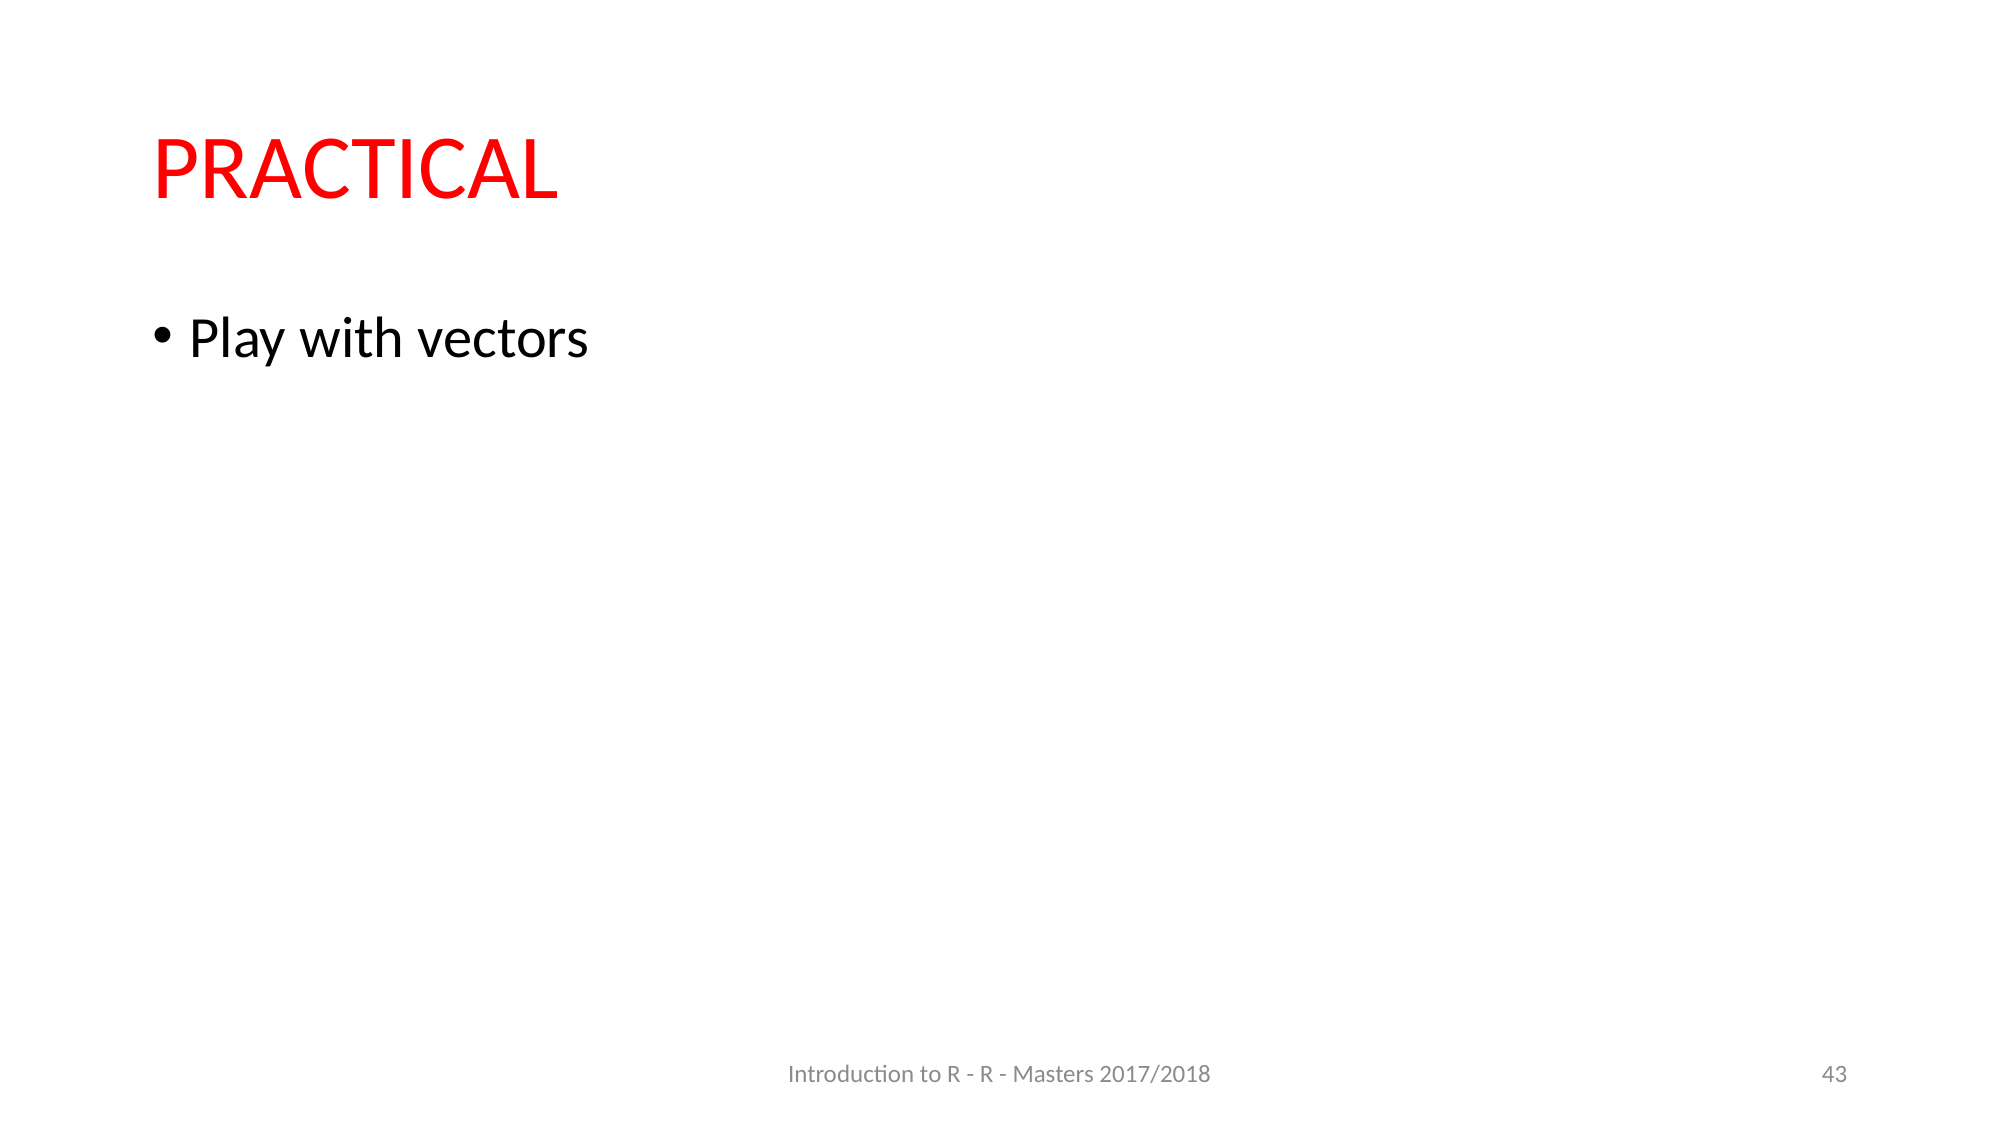

# PRACTICAL
Play with vectors
Introduction to R - R - Masters 2017/2018
43